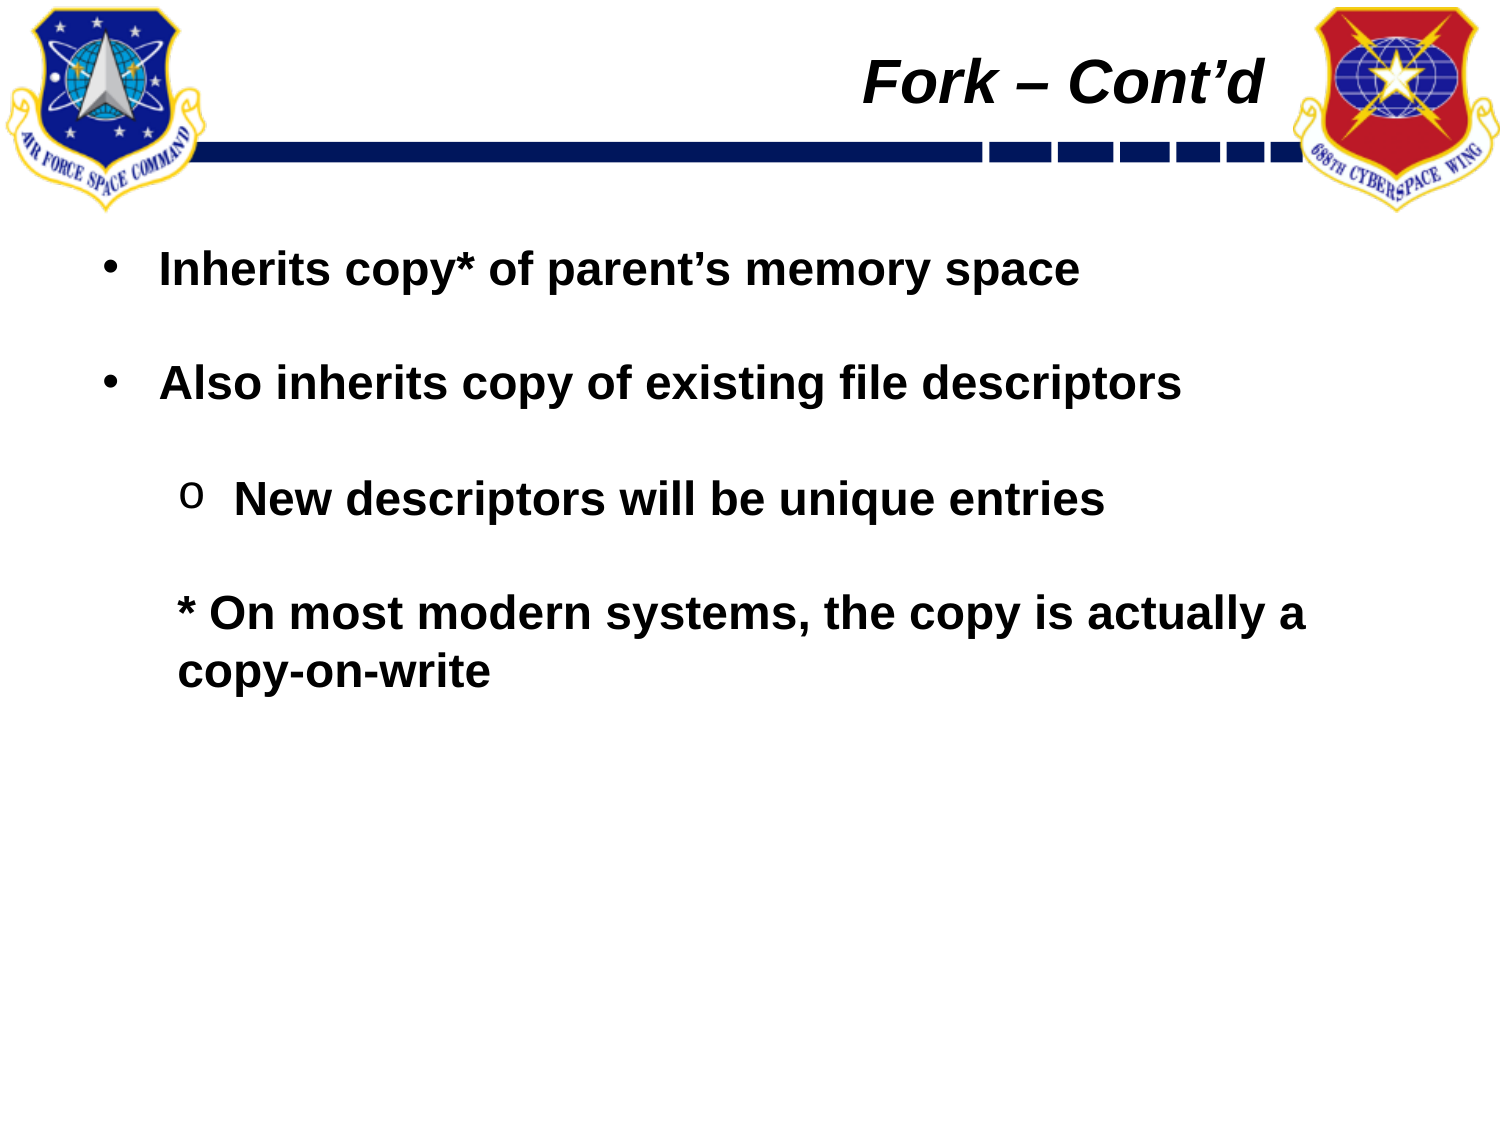

# Fork – Cont’d
Inherits copy* of parent’s memory space

Also inherits copy of existing file descriptors

New descriptors will be unique entries

* On most modern systems, the copy is actually a copy-on-write